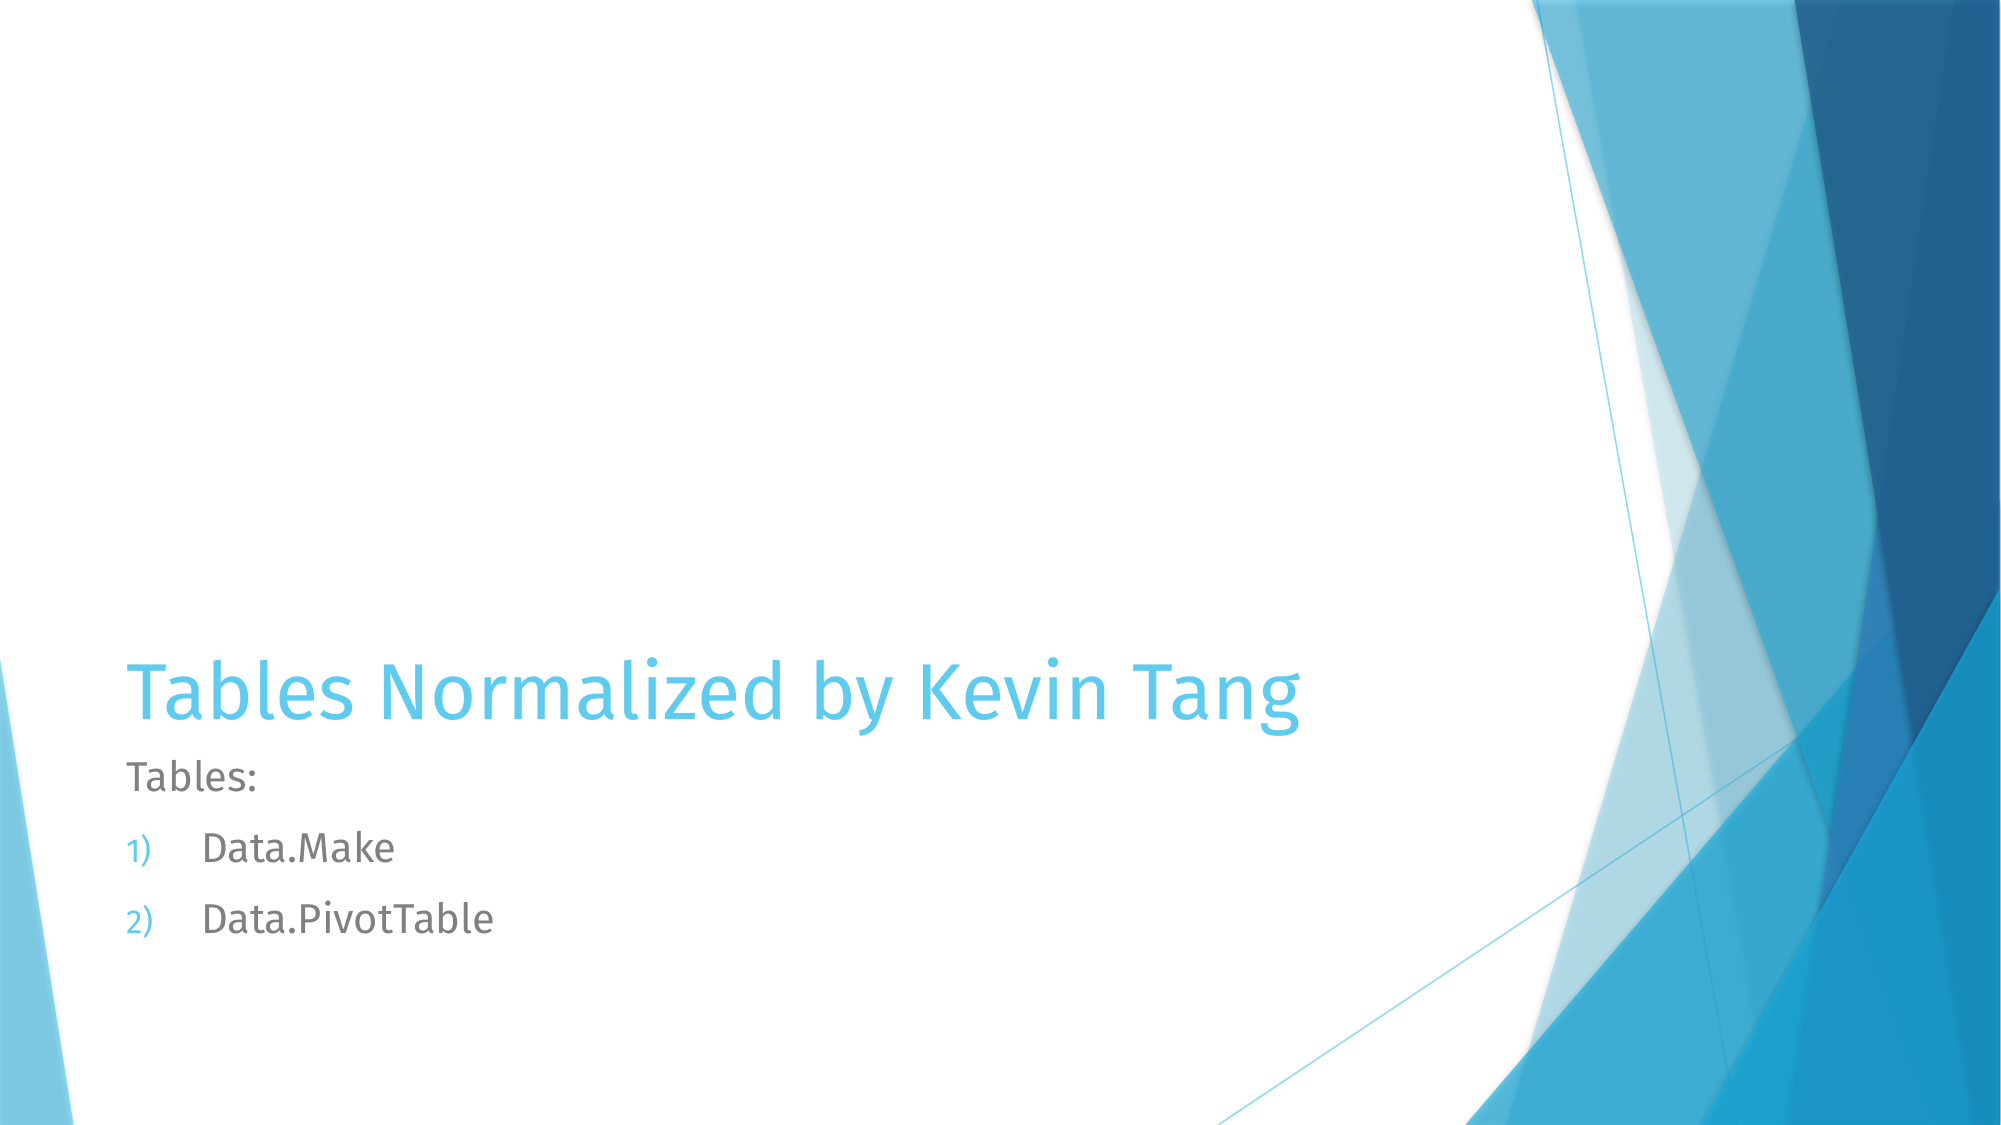

# Tables Normalized by Kevin Tang
Tables:
Data.Make
Data.PivotTable